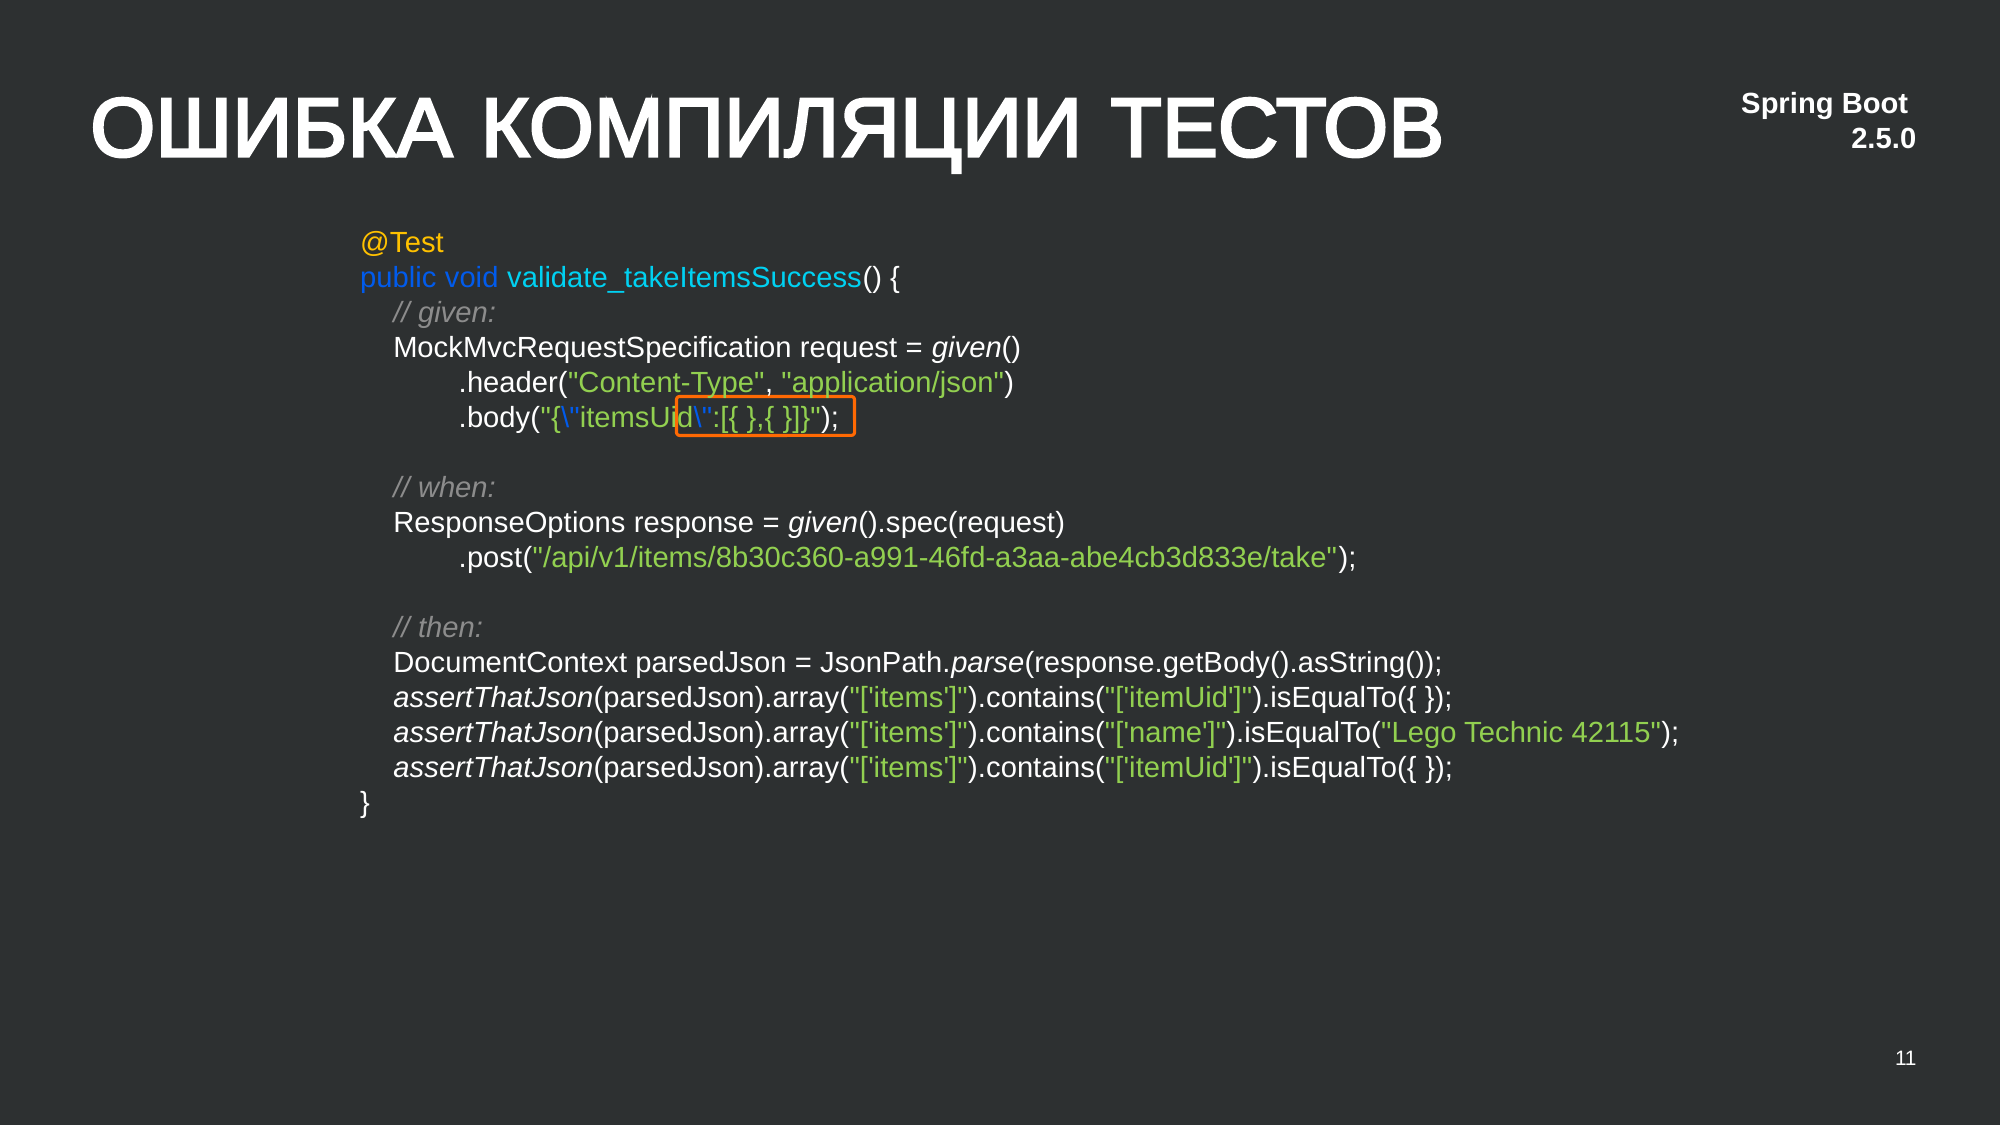

# ОШИБКА КОМПИЛЯЦИИ ТЕСТОВ
Spring Boot
2.5.0
 @Test
 public void validate_takeItemsSuccess() {
     // given:
     MockMvcRequestSpecification request = given()
             .header("Content-Type", "application/json")
             .body("{\"itemsUid\":[{ },{ }]}");
     // when:
     ResponseOptions response = given().spec(request)
             .post("/api/v1/items/8b30c360-a991-46fd-a3aa-abe4cb3d833e/take");
     // then:
     DocumentContext parsedJson = JsonPath.parse(response.getBody().asString());
     assertThatJson(parsedJson).array("['items']").contains("['itemUid']").isEqualTo({ });
     assertThatJson(parsedJson).array("['items']").contains("['name']").isEqualTo("Lego Technic 42115");
     assertThatJson(parsedJson).array("['items']").contains("['itemUid']").isEqualTo({ });
 }

11